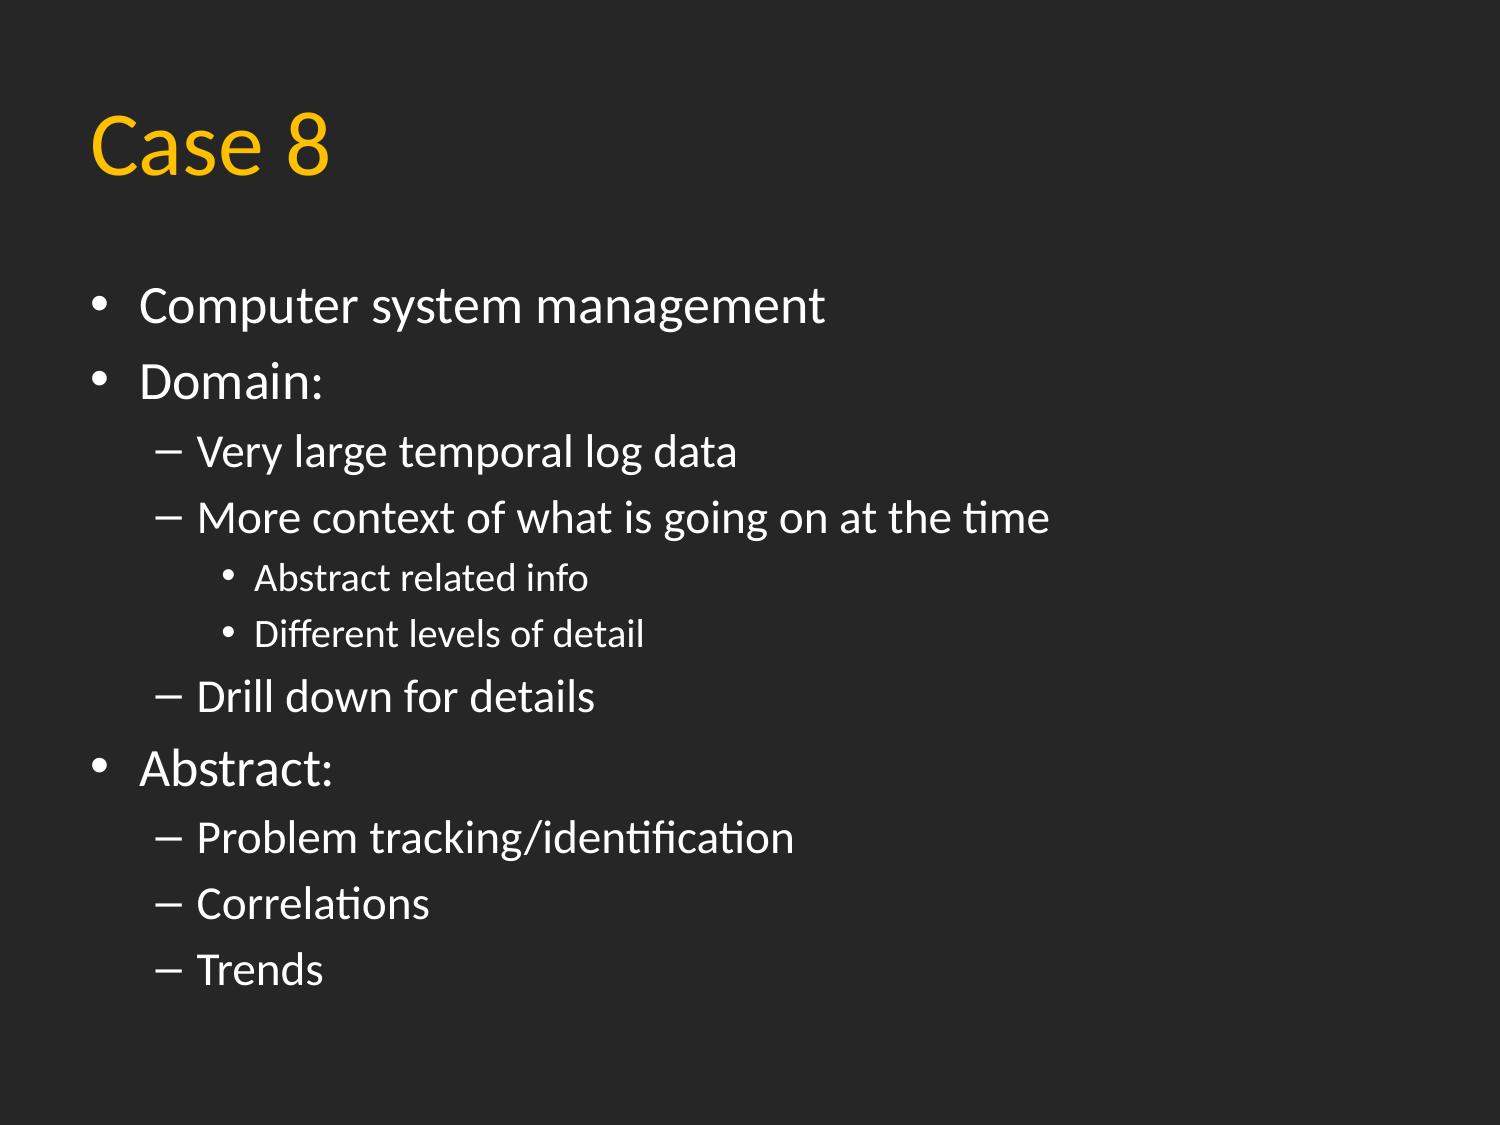

# Case 8
Computer system management
Domain:
Very large temporal log data
More context of what is going on at the time
Abstract related info
Different levels of detail
Drill down for details
Abstract:
Problem tracking/identification
Correlations
Trends